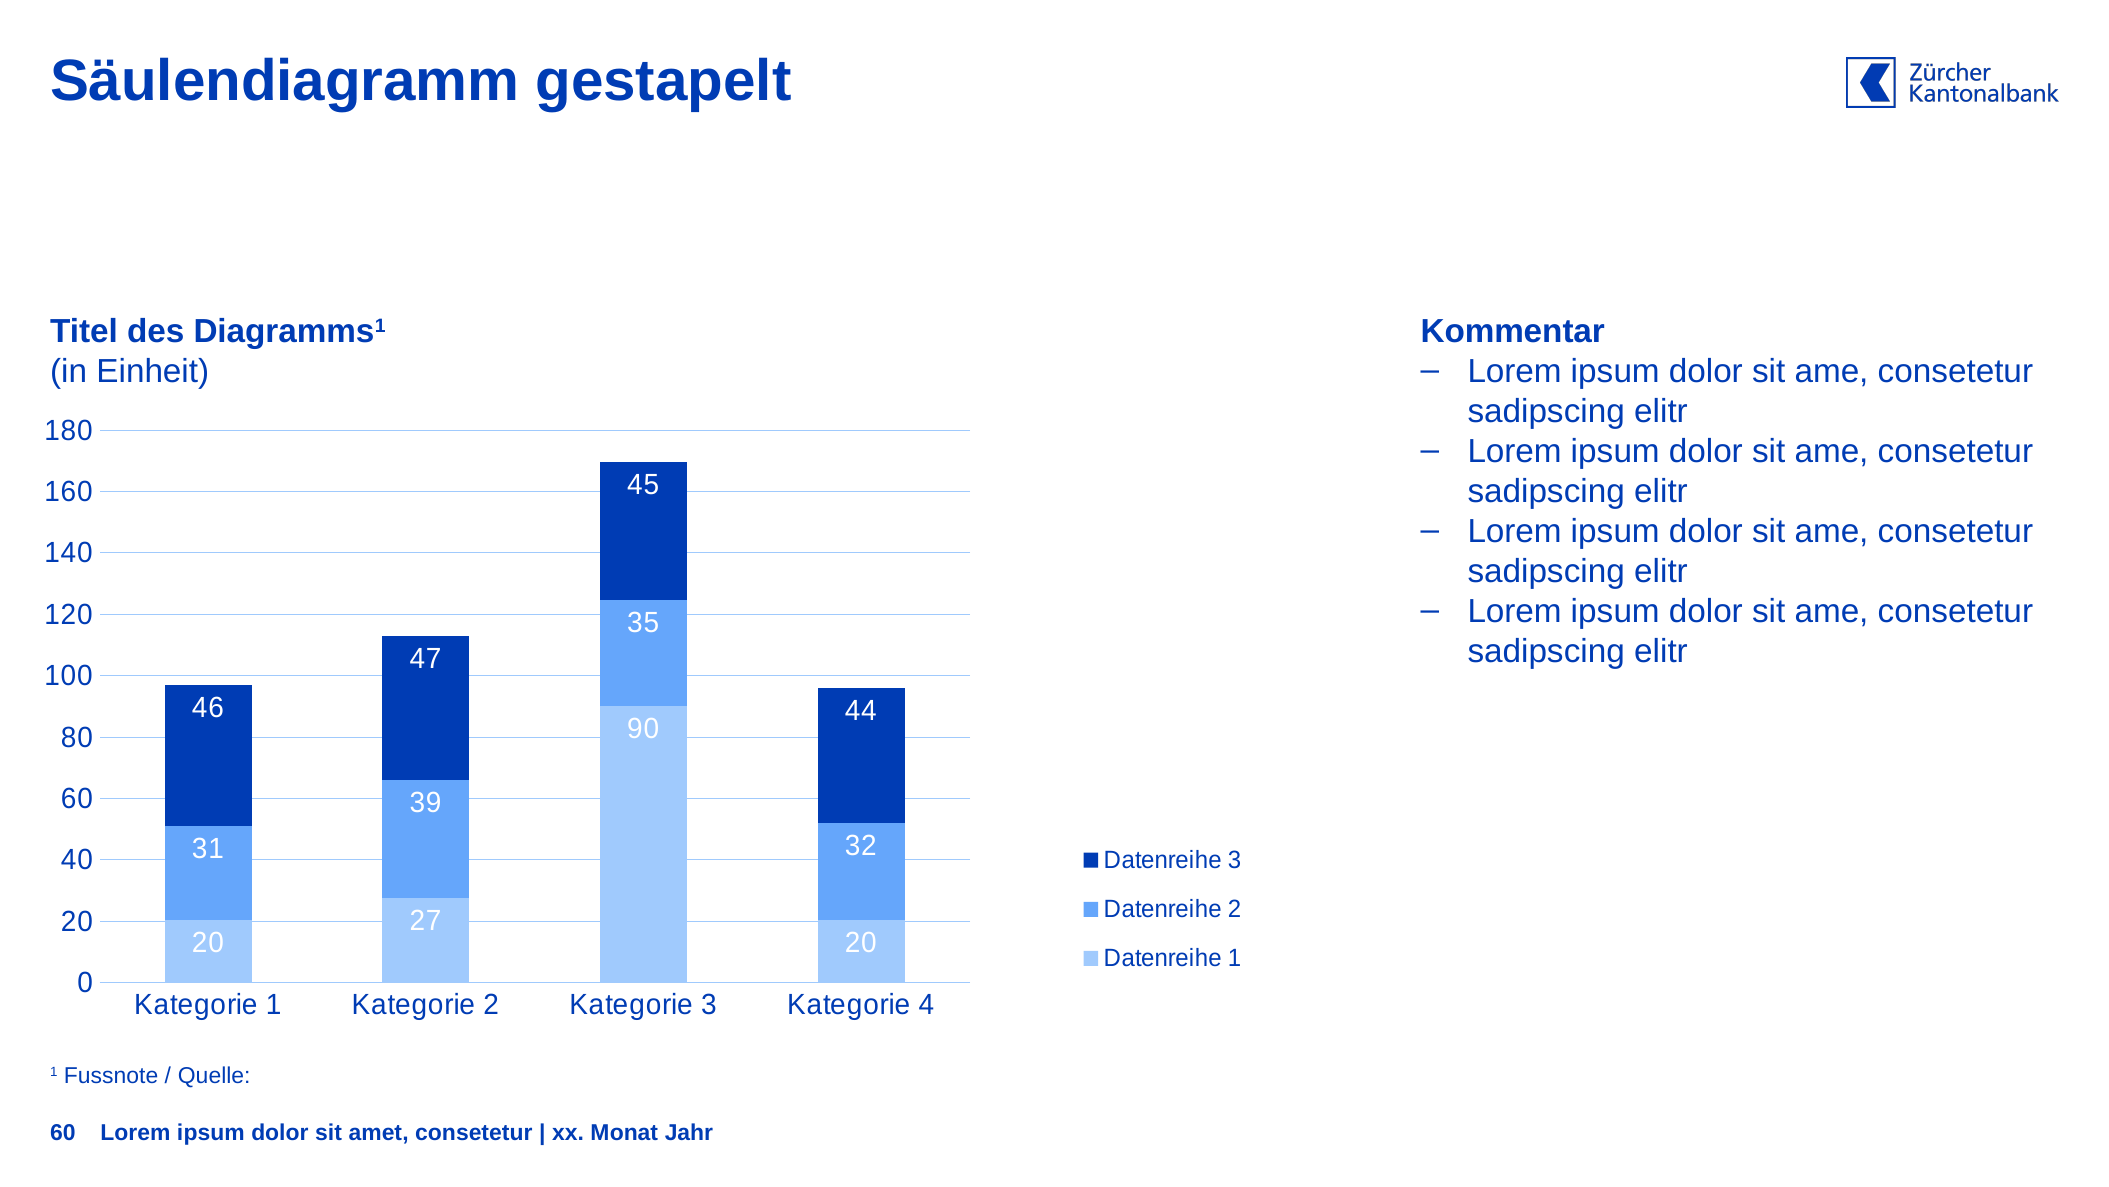

# Säulendiagramm gestapelt
Titel des Diagramms1
(in Einheit)

Kommentar
Lorem ipsum dolor sit ame, consetetur sadipscing elitr
Lorem ipsum dolor sit ame, consetetur sadipscing elitr
Lorem ipsum dolor sit ame, consetetur sadipscing elitr
Lorem ipsum dolor sit ame, consetetur sadipscing elitr

### Chart

| Category | Datenreihe 1 | Datenreihe 2 | Datenreihe 3 |
|---|---|---|---|
| Kategorie 1 | 20.4 | 30.6 | 45.9 |
| Kategorie 2 | 27.4 | 38.6 | 46.9 |
| Kategorie 3 | 90.0 | 34.6 | 45.0 |
| Kategorie 4 | 20.4 | 31.6 | 43.9 |
1 Fussnote / Quelle:
60
Lorem ipsum dolor sit amet, consetetur | xx. Monat Jahr